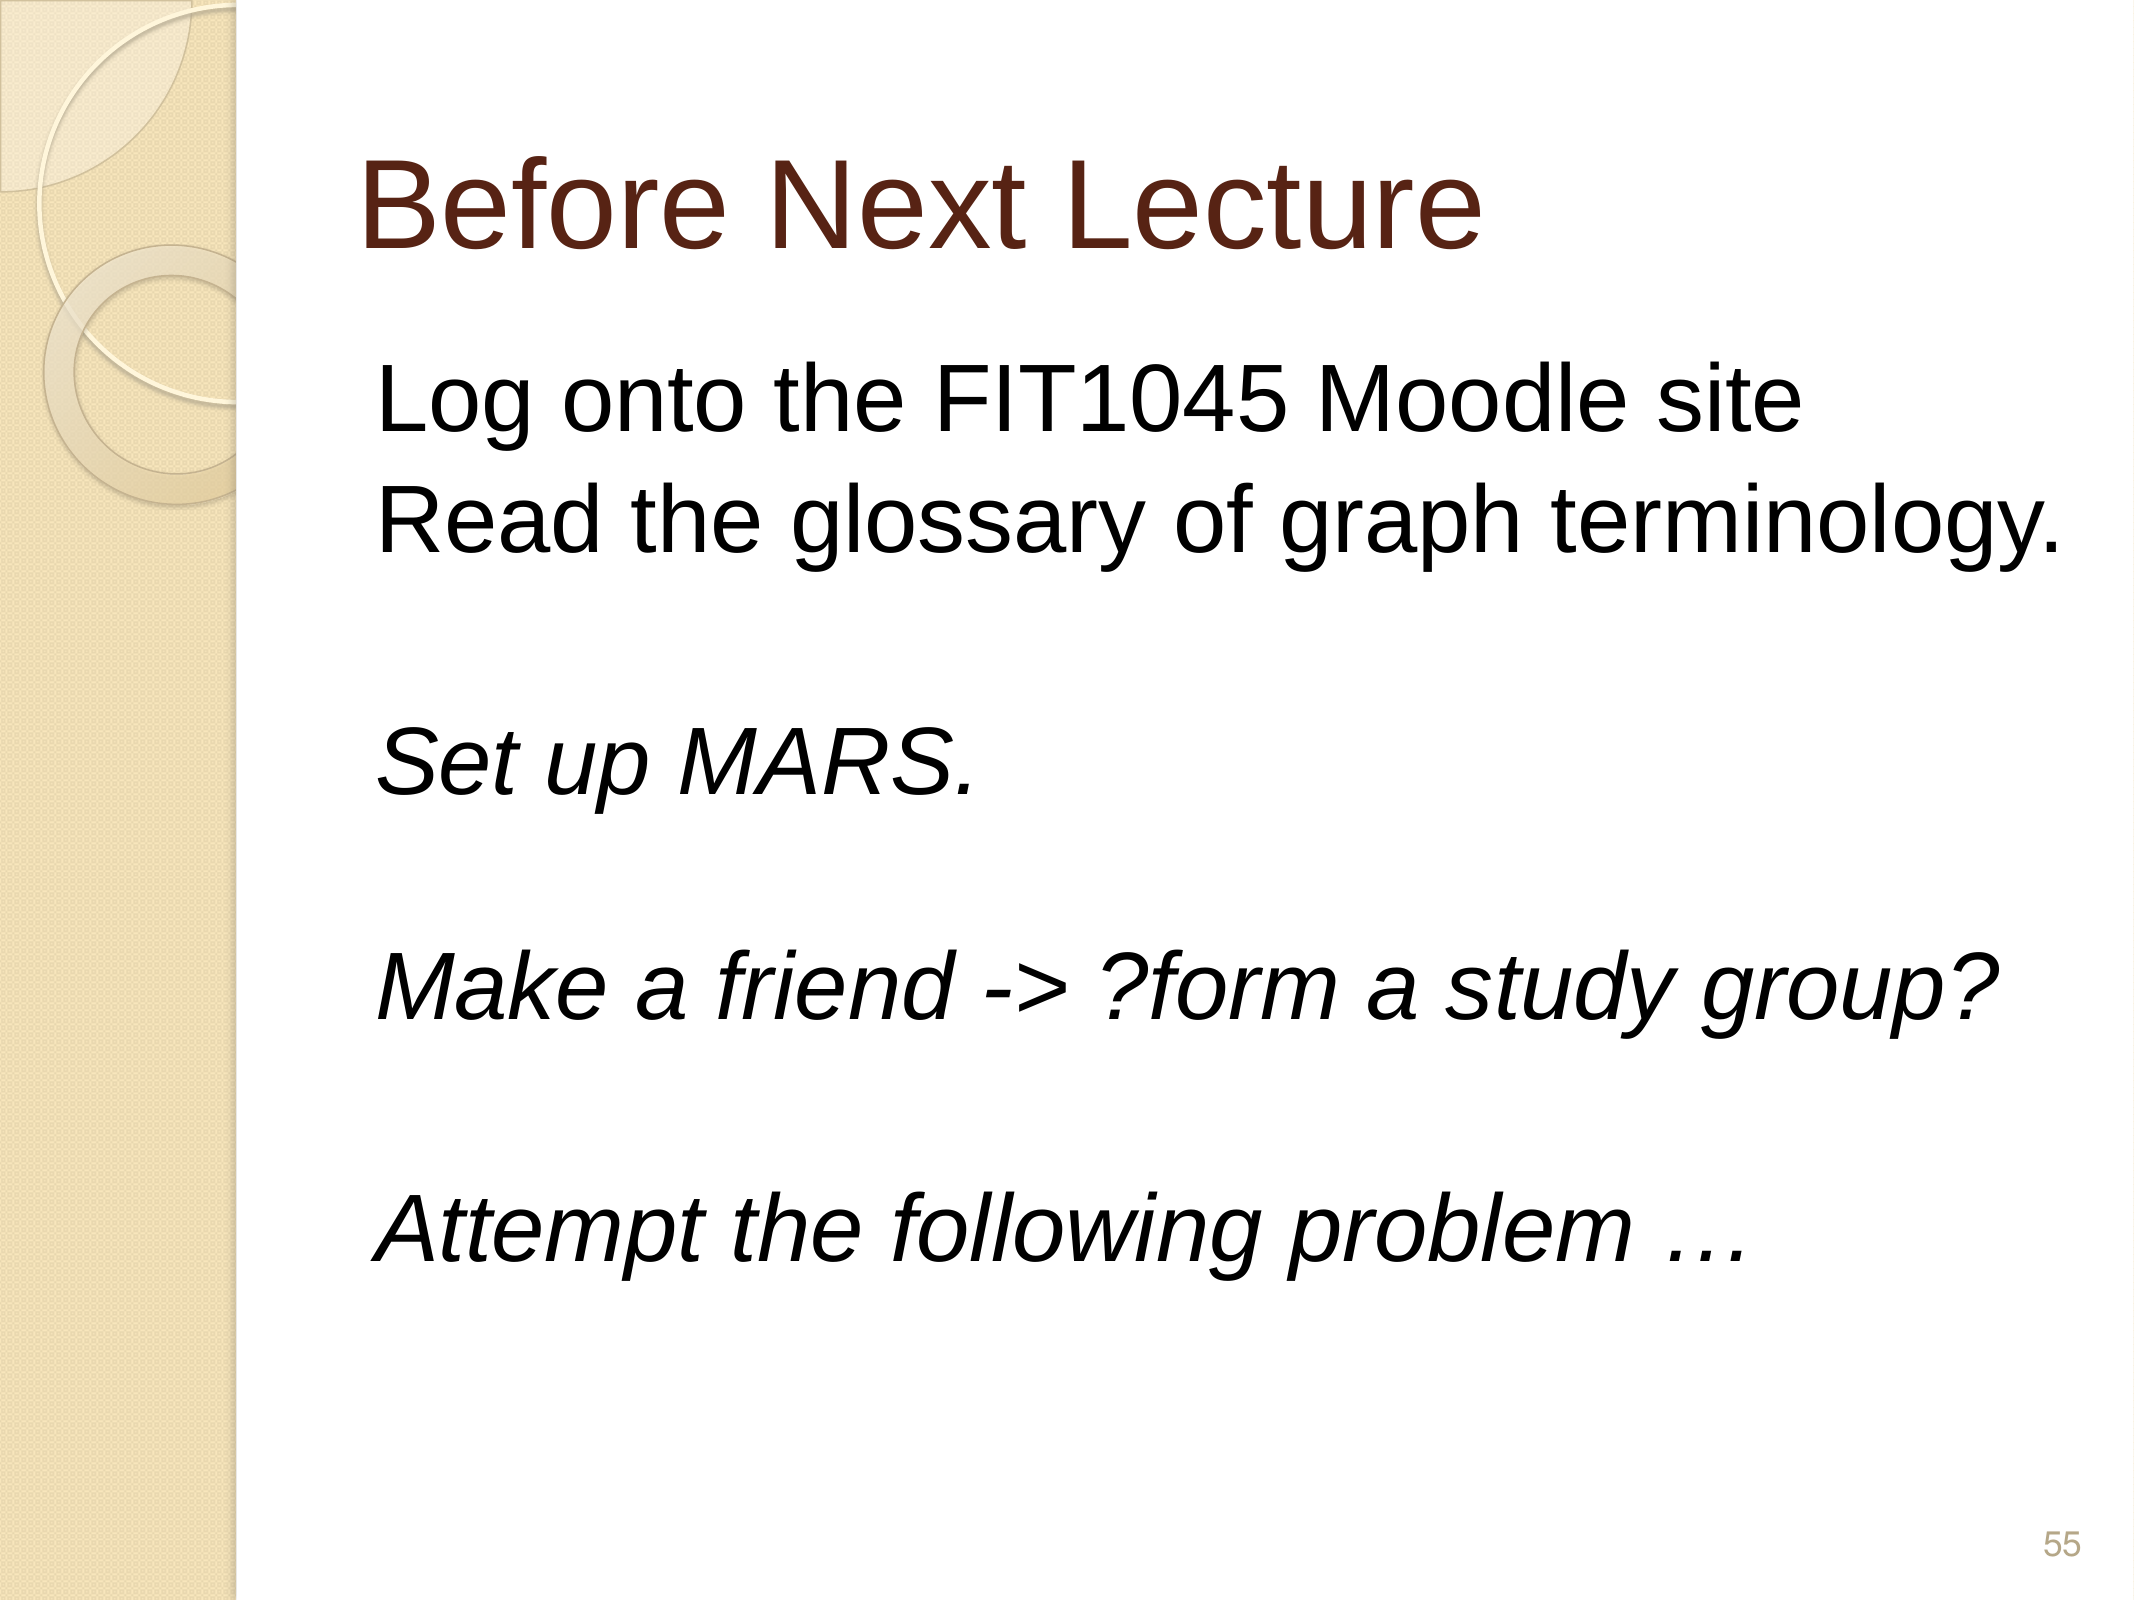

# Before Next Lecture
Log onto the FIT1045 Moodle site
	Read the glossary of graph terminology.

Set up MARS.
Make a friend -> ?form a study group?

Attempt the following problem …
55